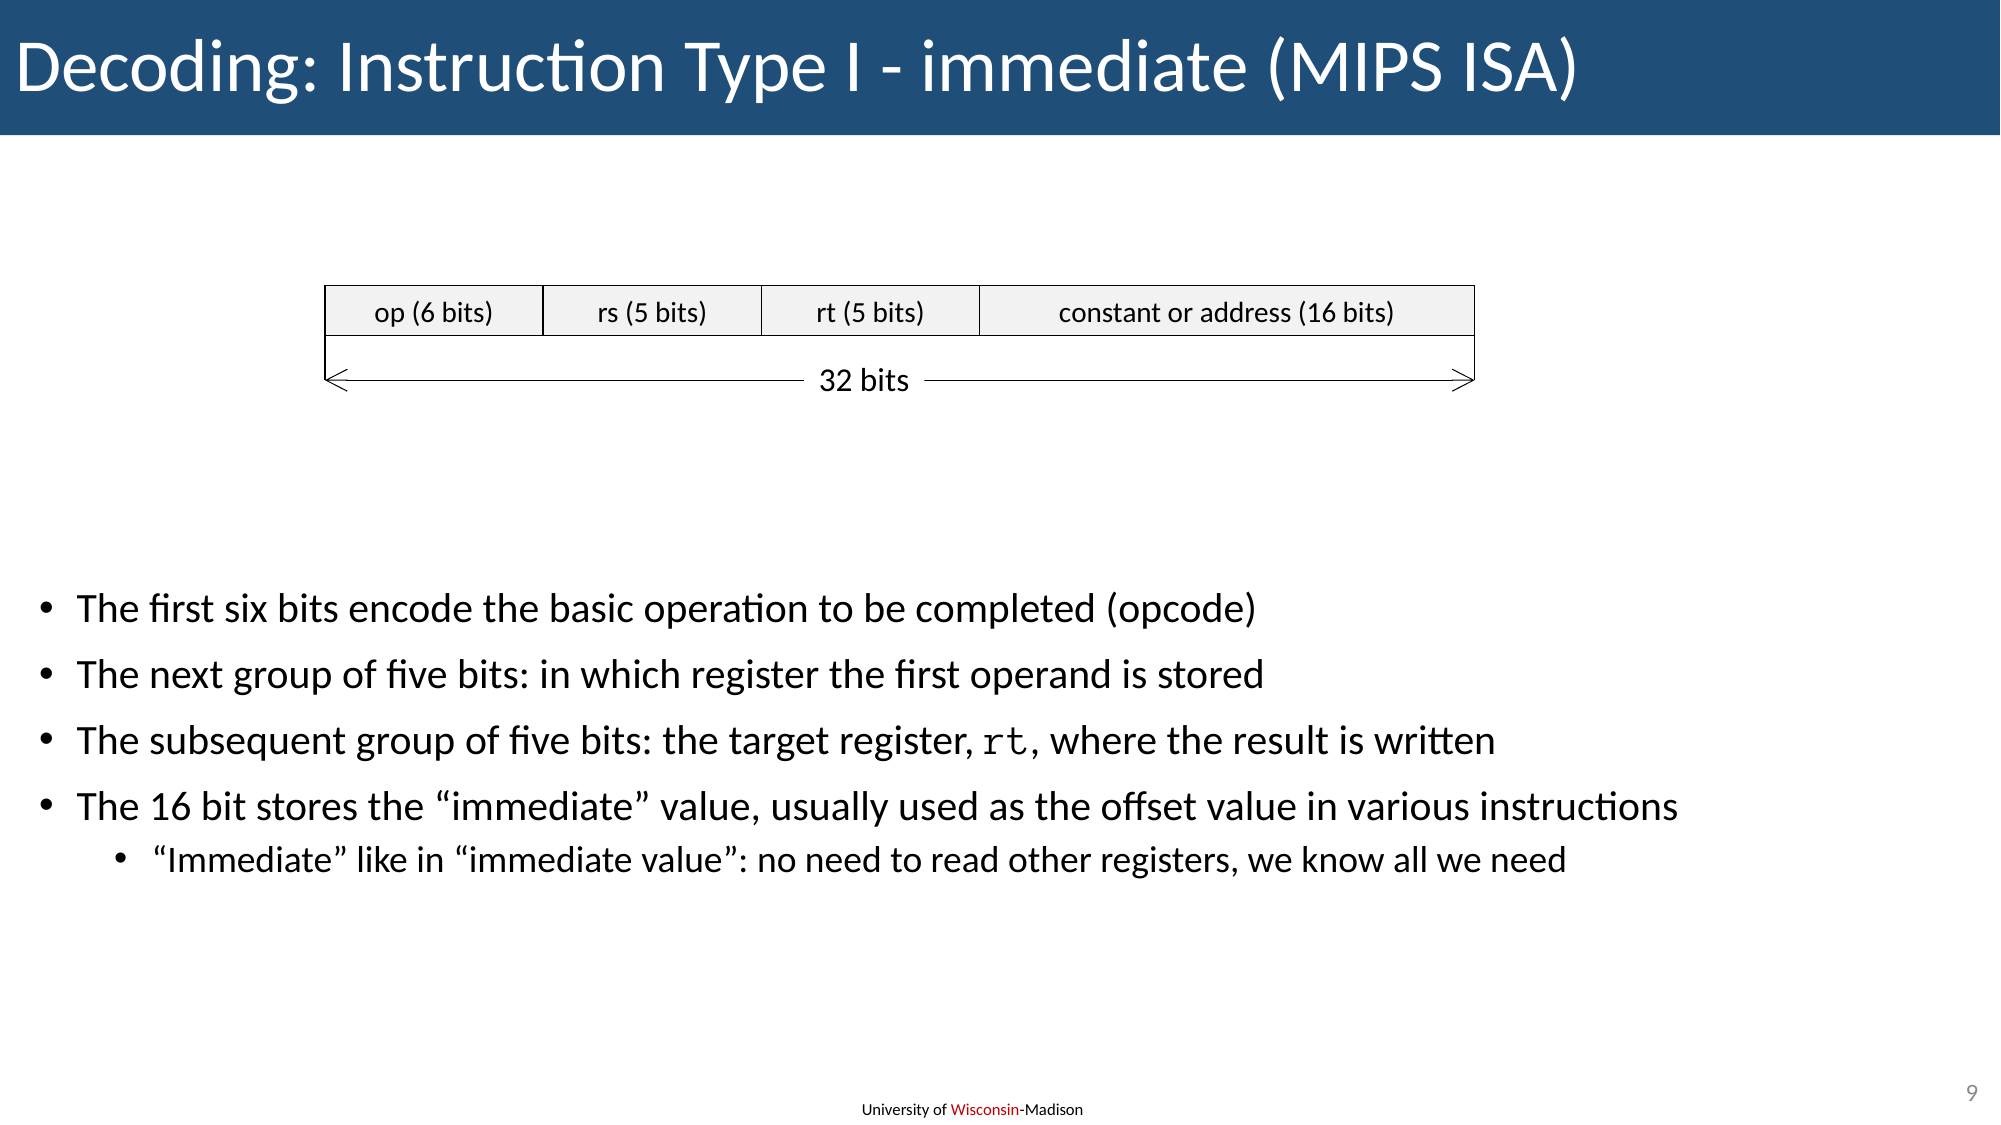

# Decoding: Instruction Type I - immediate (MIPS ISA)

The first six bits encode the basic operation to be completed (opcode)
The next group of five bits: in which register the first operand is stored
The subsequent group of five bits: the target register, rt, where the result is written
The 16 bit stores the “immediate” value, usually used as the offset value in various instructions
“Immediate” like in “immediate value”: no need to read other registers, we know all we need
op (6 bits)
rs (5 bits)
rt (5 bits)
constant or address (16 bits)
32 bits
9